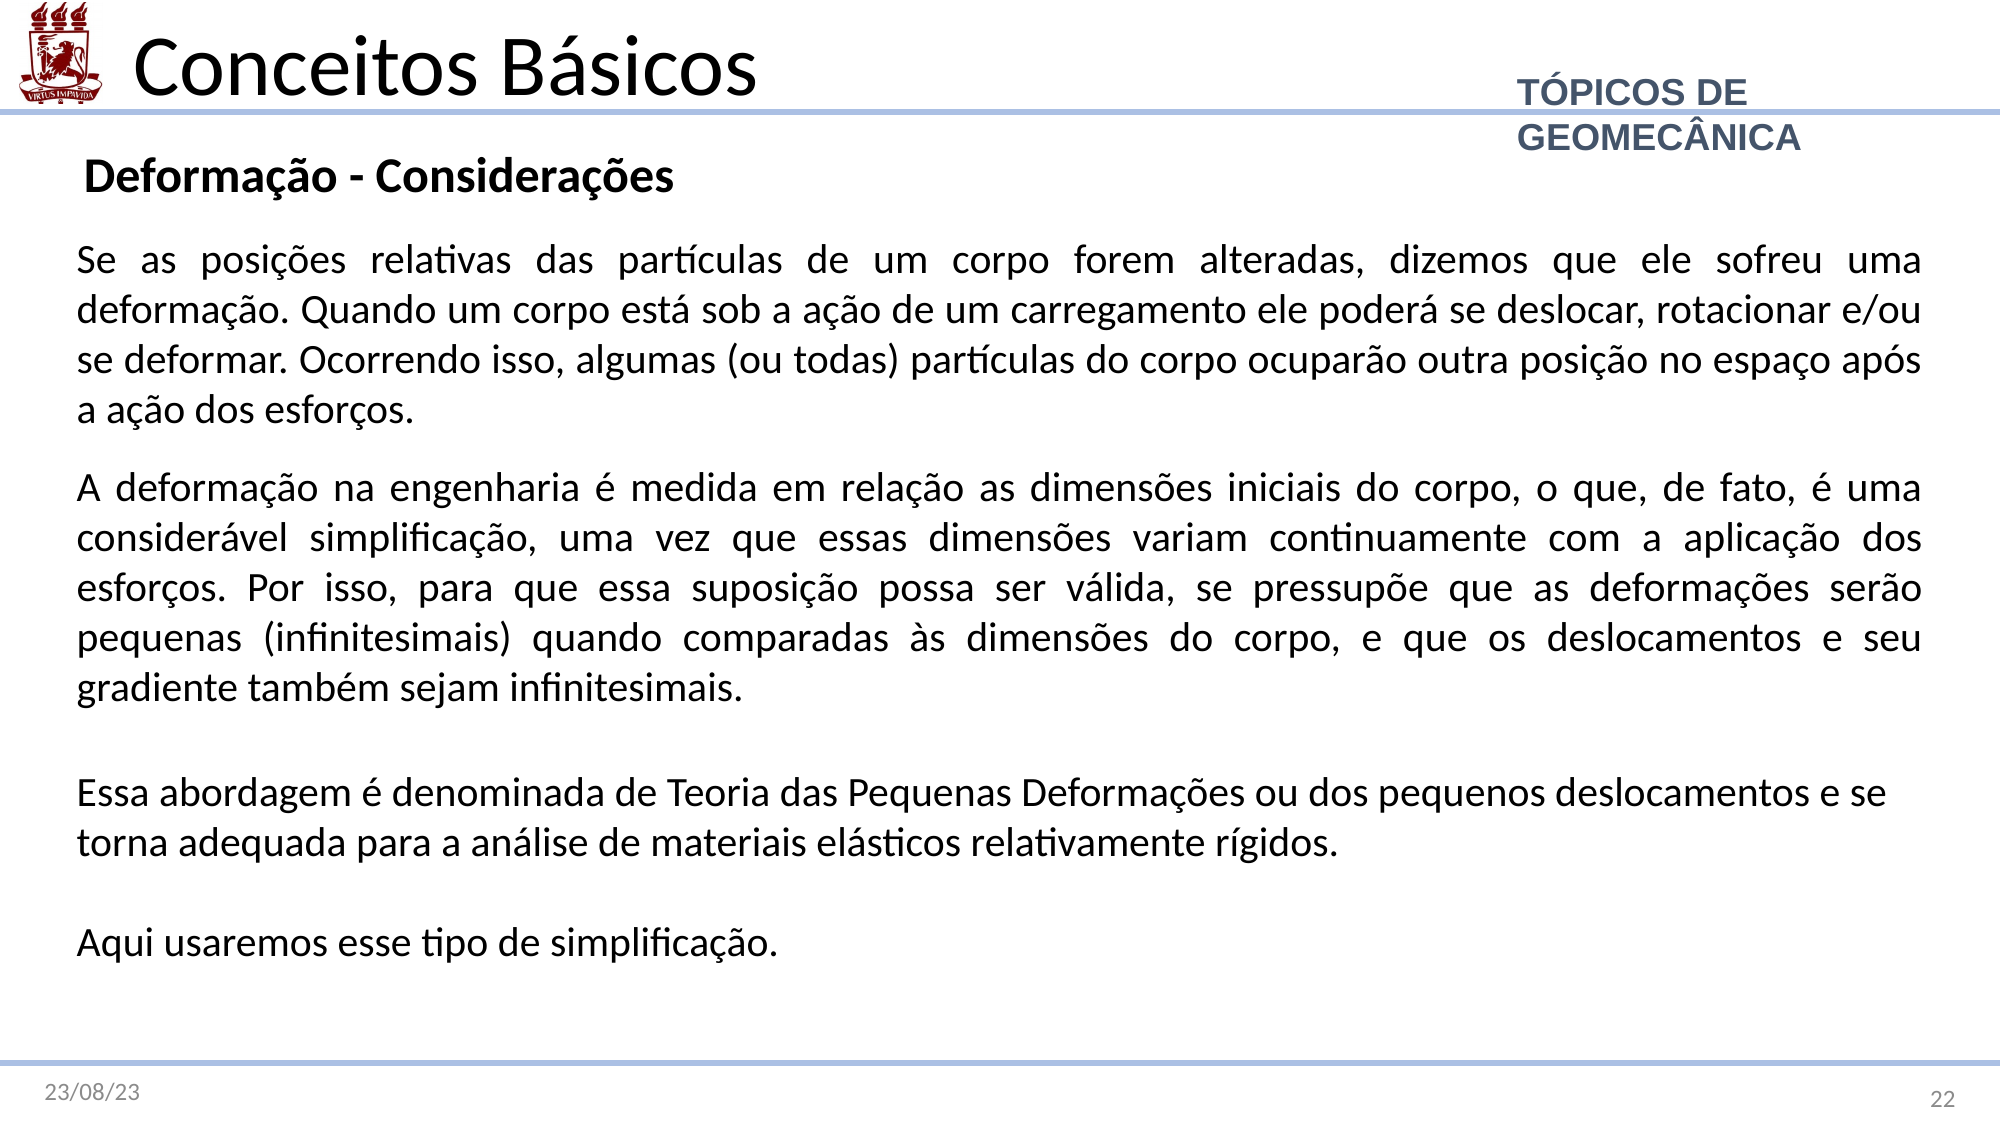

Conceitos Básicos
TÓPICOS DE GEOMECÂNICA
Deformação - Considerações
Se as posições relativas das partículas de um corpo forem alteradas, dizemos que ele sofreu uma deformação. Quando um corpo está sob a ação de um carregamento ele poderá se deslocar, rotacionar e/ou se deformar. Ocorrendo isso, algumas (ou todas) partículas do corpo ocuparão outra posição no espaço após a ação dos esforços.
A deformação na engenharia é medida em relação as dimensões iniciais do corpo, o que, de fato, é uma considerável simplificação, uma vez que essas dimensões variam continuamente com a aplicação dos esforços. Por isso, para que essa suposição possa ser válida, se pressupõe que as deformações serão pequenas (infinitesimais) quando comparadas às dimensões do corpo, e que os deslocamentos e seu gradiente também sejam infinitesimais.
Essa abordagem é denominada de Teoria das Pequenas Deformações ou dos pequenos deslocamentos e se torna adequada para a análise de materiais elásticos relativamente rígidos.

Aqui usaremos esse tipo de simplificação.
23/08/23
22